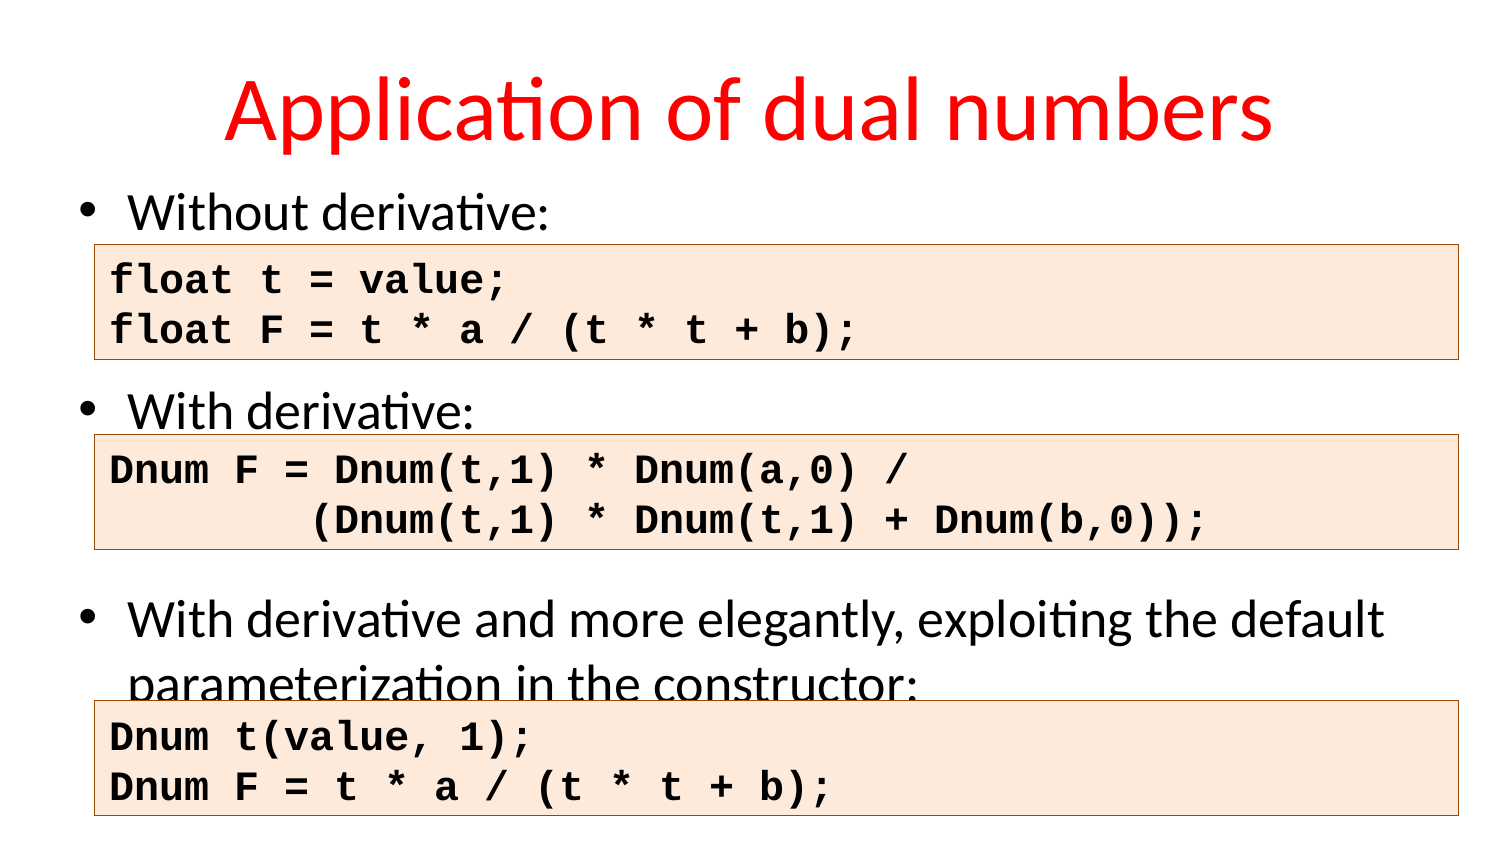

# Application of dual numbers
Without derivative:

With derivative:

With derivative and more elegantly, exploiting the default parameterization in the constructor:

float t = value;
float F = t * a / (t * t + b);
Dnum F = Dnum(t,1) * Dnum(a,0) /
        (Dnum(t,1) * Dnum(t,1) + Dnum(b,0));
Dnum t(value, 1);
Dnum F = t * a / (t * t + b);